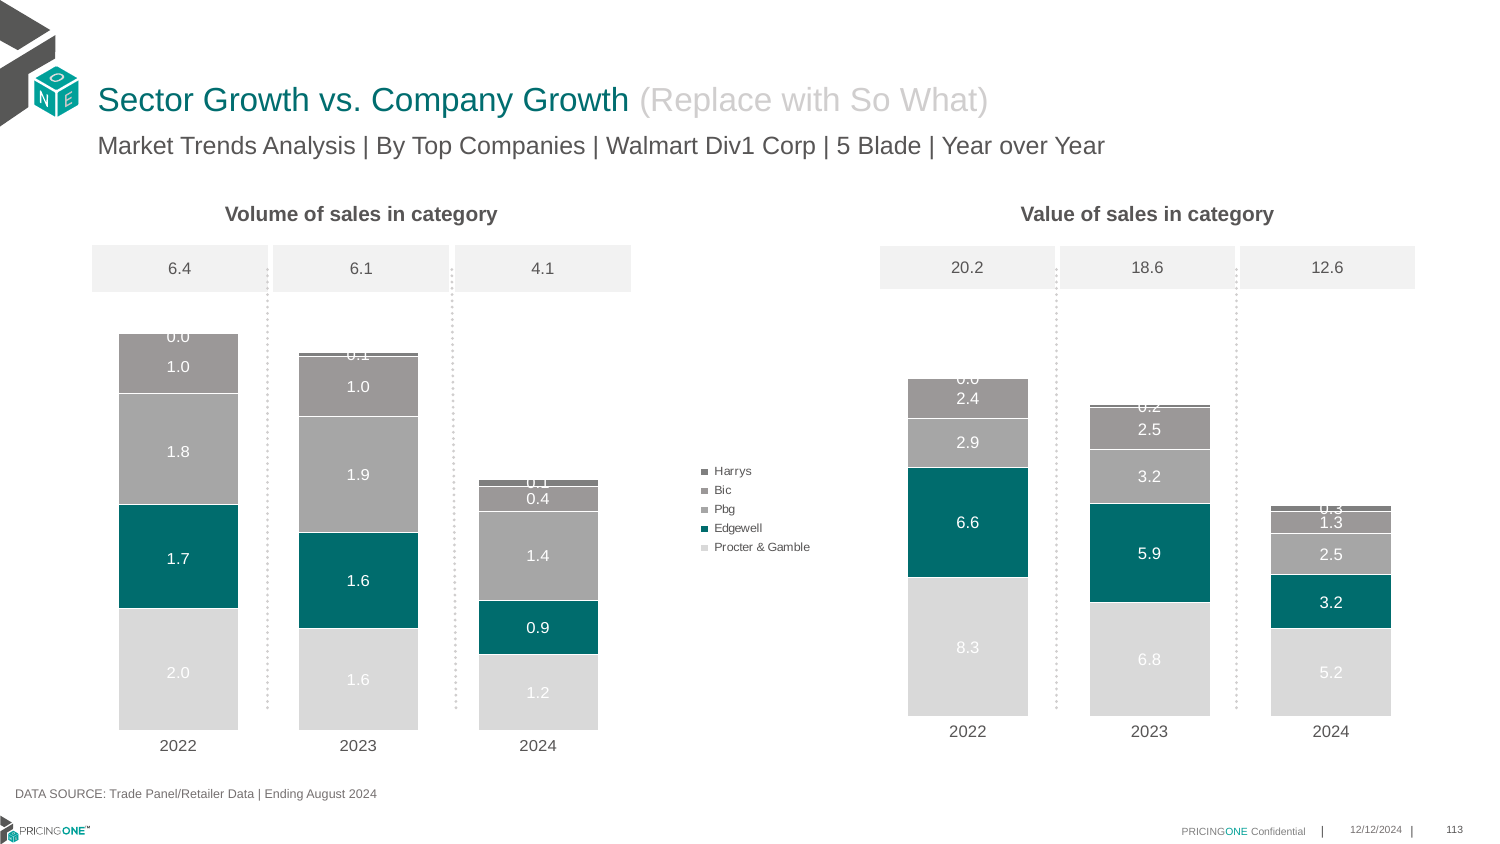

# Sector Growth vs. Company Growth (Replace with So What)
Market Trends Analysis | By Top Companies | Walmart Div1 Corp | 5 Blade | Year over Year
| Value of sales in category |  |  |
| --- | --- | --- |
| 20.2 | 18.6 | 12.6 |
| Volume of sales in category |  |  |
| --- | --- | --- |
| 6.4 | 6.1 | 4.1 |

### Chart

| Category | Procter & Gamble | Edgewell | Pbg | Bic | Harrys |
|---|---|---|---|---|---|
| 2022 | 8.27471 | 6.583186 | 2.934841 | 2.379416 | 0.000102 |
| 2023 | 6.792708 | 5.913916 | 3.188903 | 2.502469 | 0.205834 |
| 2024 | 5.222107 | 3.213485 | 2.475946 | 1.32461 | 0.321204 |

### Chart

| Category | Procter & Gamble | Edgewell | Pbg | Bic | Harrys |
|---|---|---|---|---|---|
| 2022 | 1.979149 | 1.676207 | 1.785517 | 0.96836 | 3.8e-05 |
| 2023 | 1.645126 | 1.558604 | 1.867831 | 0.967738 | 0.064602 |
| 2024 | 1.233234 | 0.874158 | 1.429518 | 0.409549 | 0.106303 |
DATA SOURCE: Trade Panel/Retailer Data | Ending August 2024

12/12/2024
113